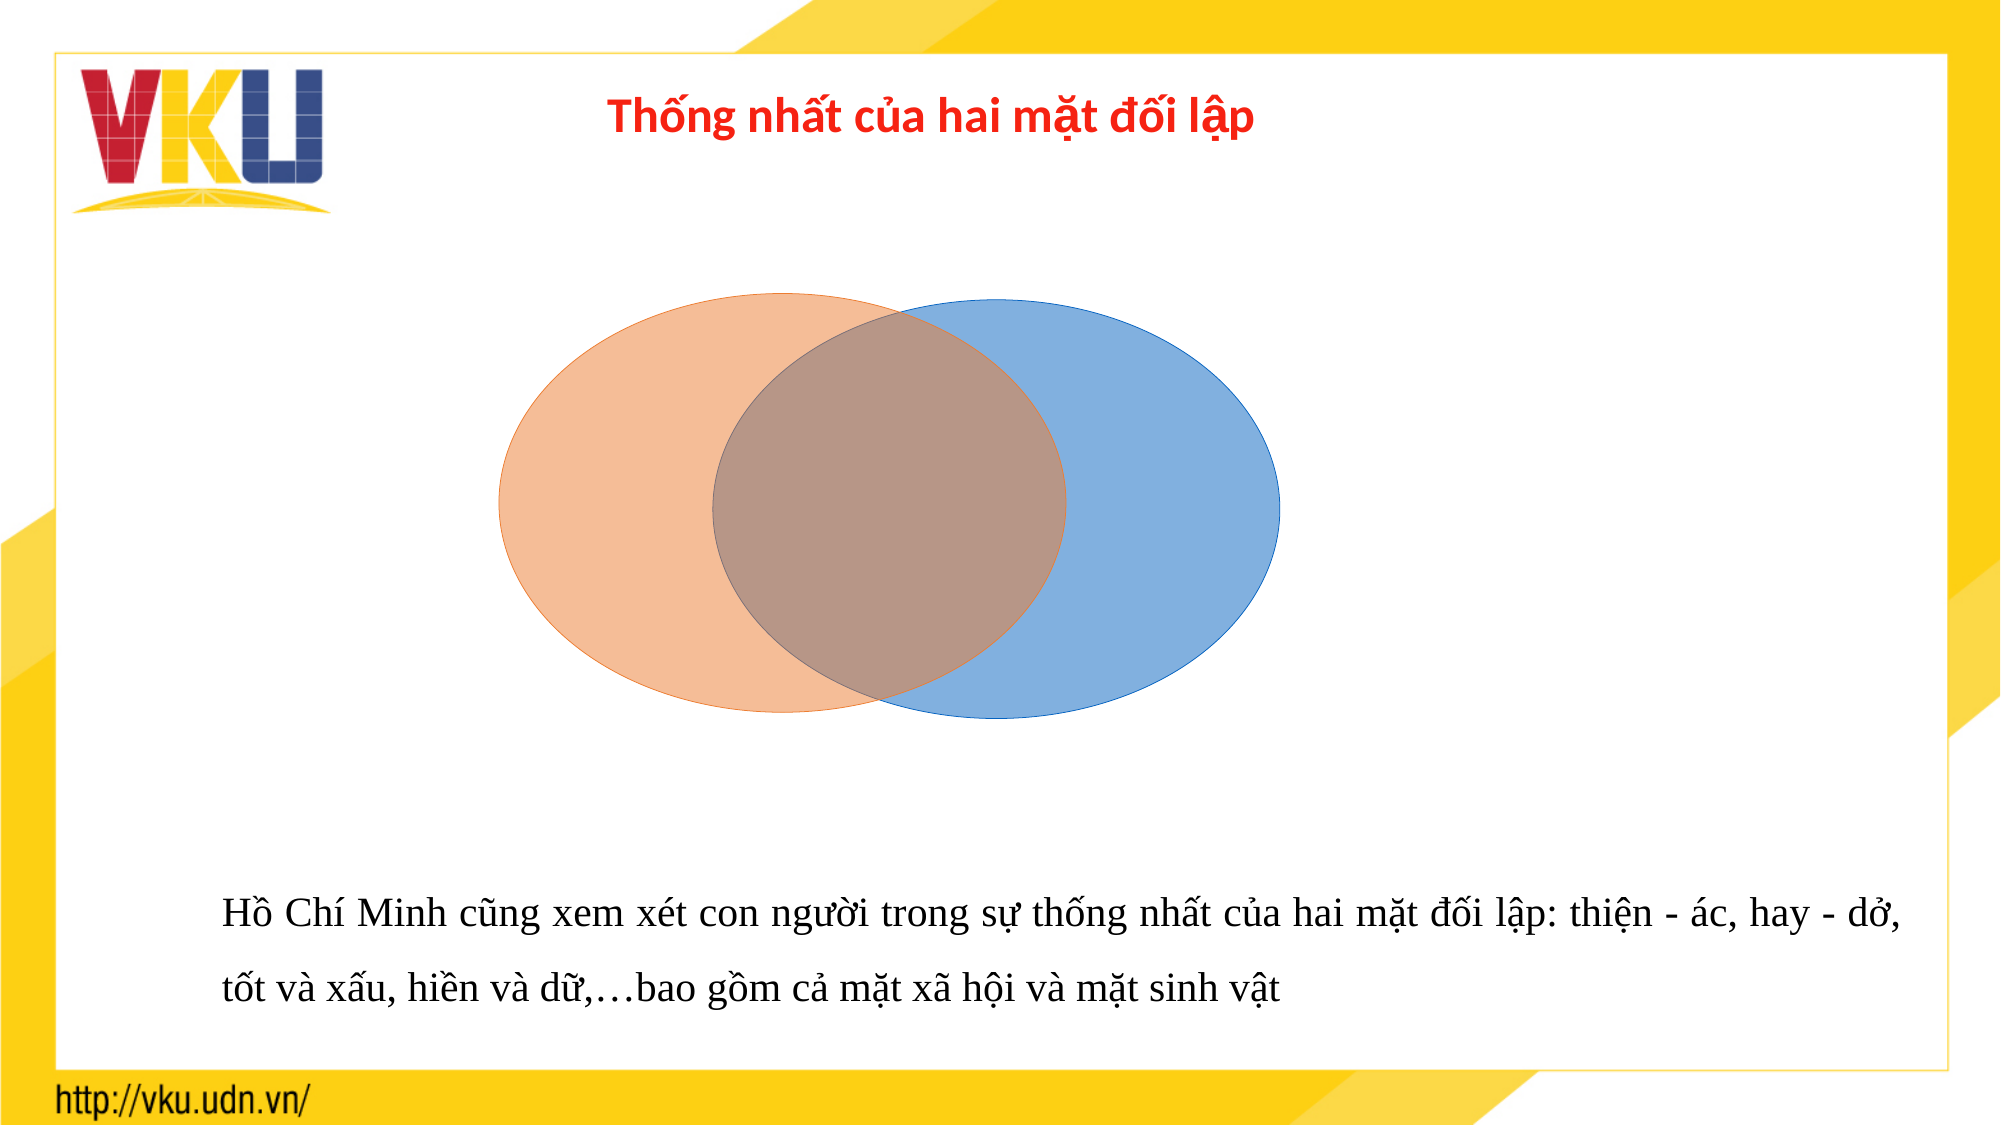

Thống nhất của hai mặt đối lập
Hồ Chí Minh cũng xem xét con người trong sự thống nhất của hai mặt đối lập: thiện - ác, hay - dở, tốt và xấu, hiền và dữ,…bao gồm cả mặt xã hội và mặt sinh vật